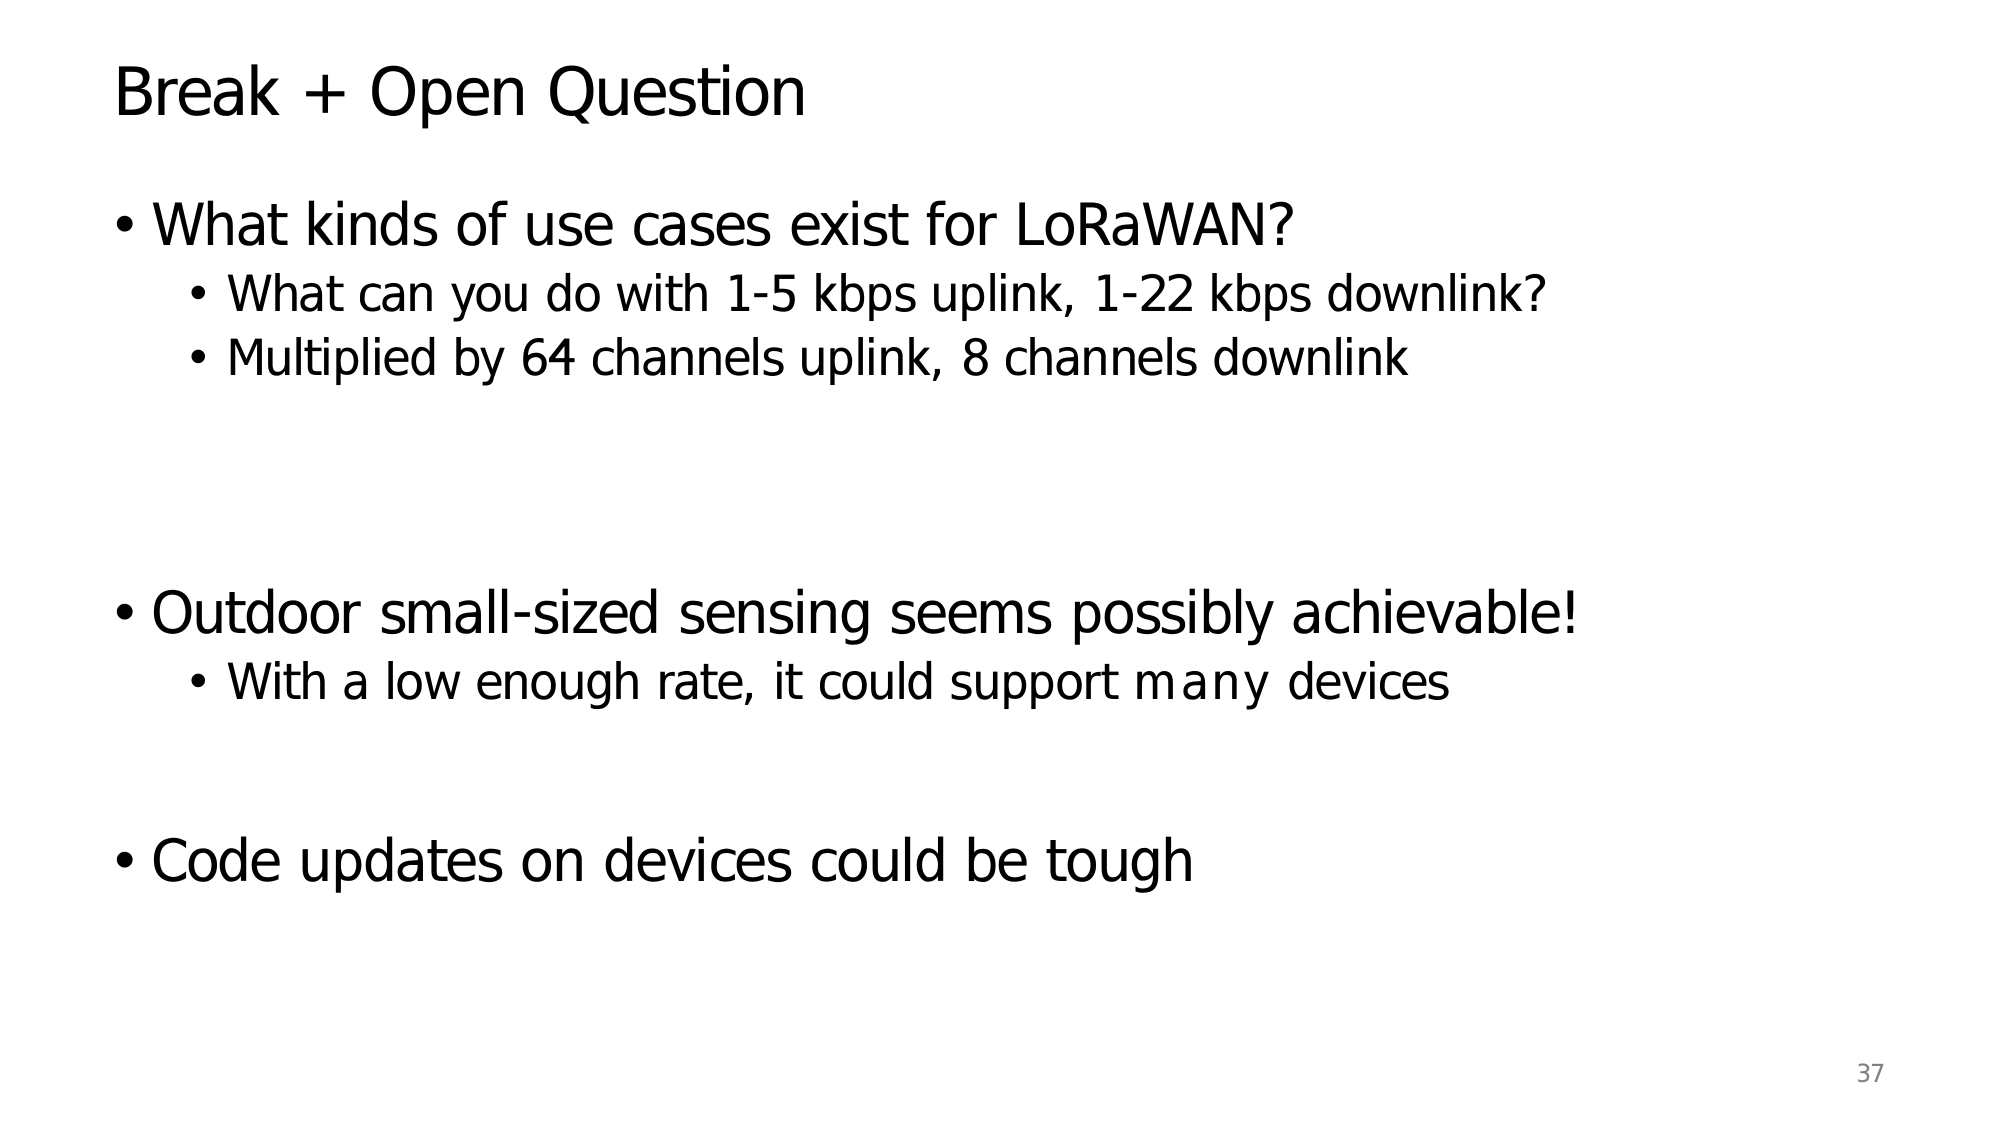

# Break + Open Question
What kinds of use cases exist for LoRaWAN?
What can you do with 1-5 kbps uplink, 1-22 kbps downlink?
Multiplied by 64 channels uplink, 8 channels downlink

Outdoor small-sized sensing seems possibly achievable!
With a low enough rate, it could support many devices

Code updates on devices could be tough
37